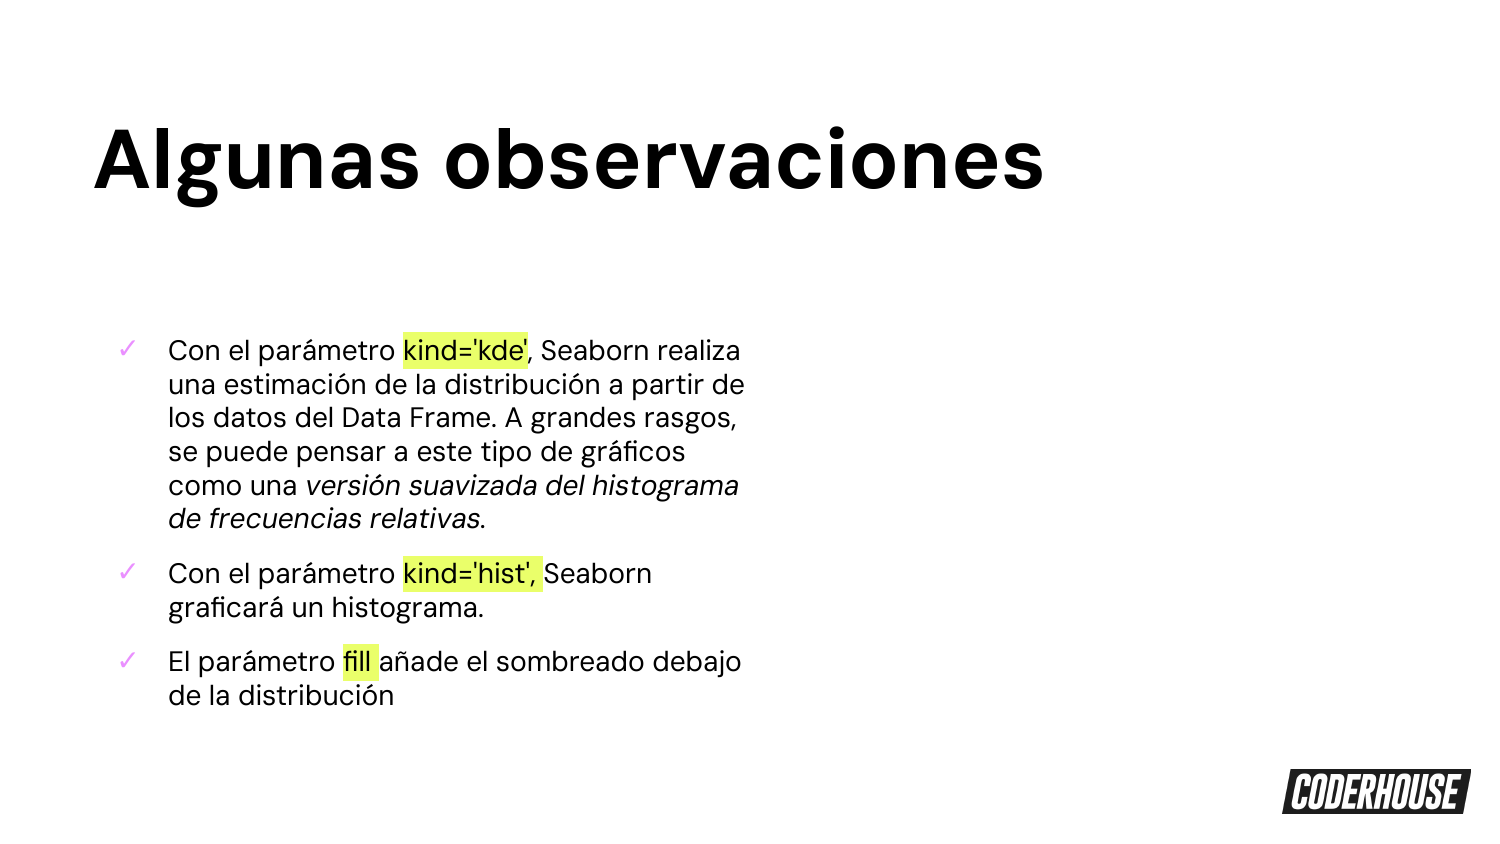

Algunas observaciones
Con el parámetro kind='kde', Seaborn realiza una estimación de la distribución a partir de los datos del Data Frame. A grandes rasgos, se puede pensar a este tipo de gráficos como una versión suavizada del histograma de frecuencias relativas.
Con el parámetro kind='hist', Seaborn graficará un histograma.
El parámetro fill añade el sombreado debajo de la distribución